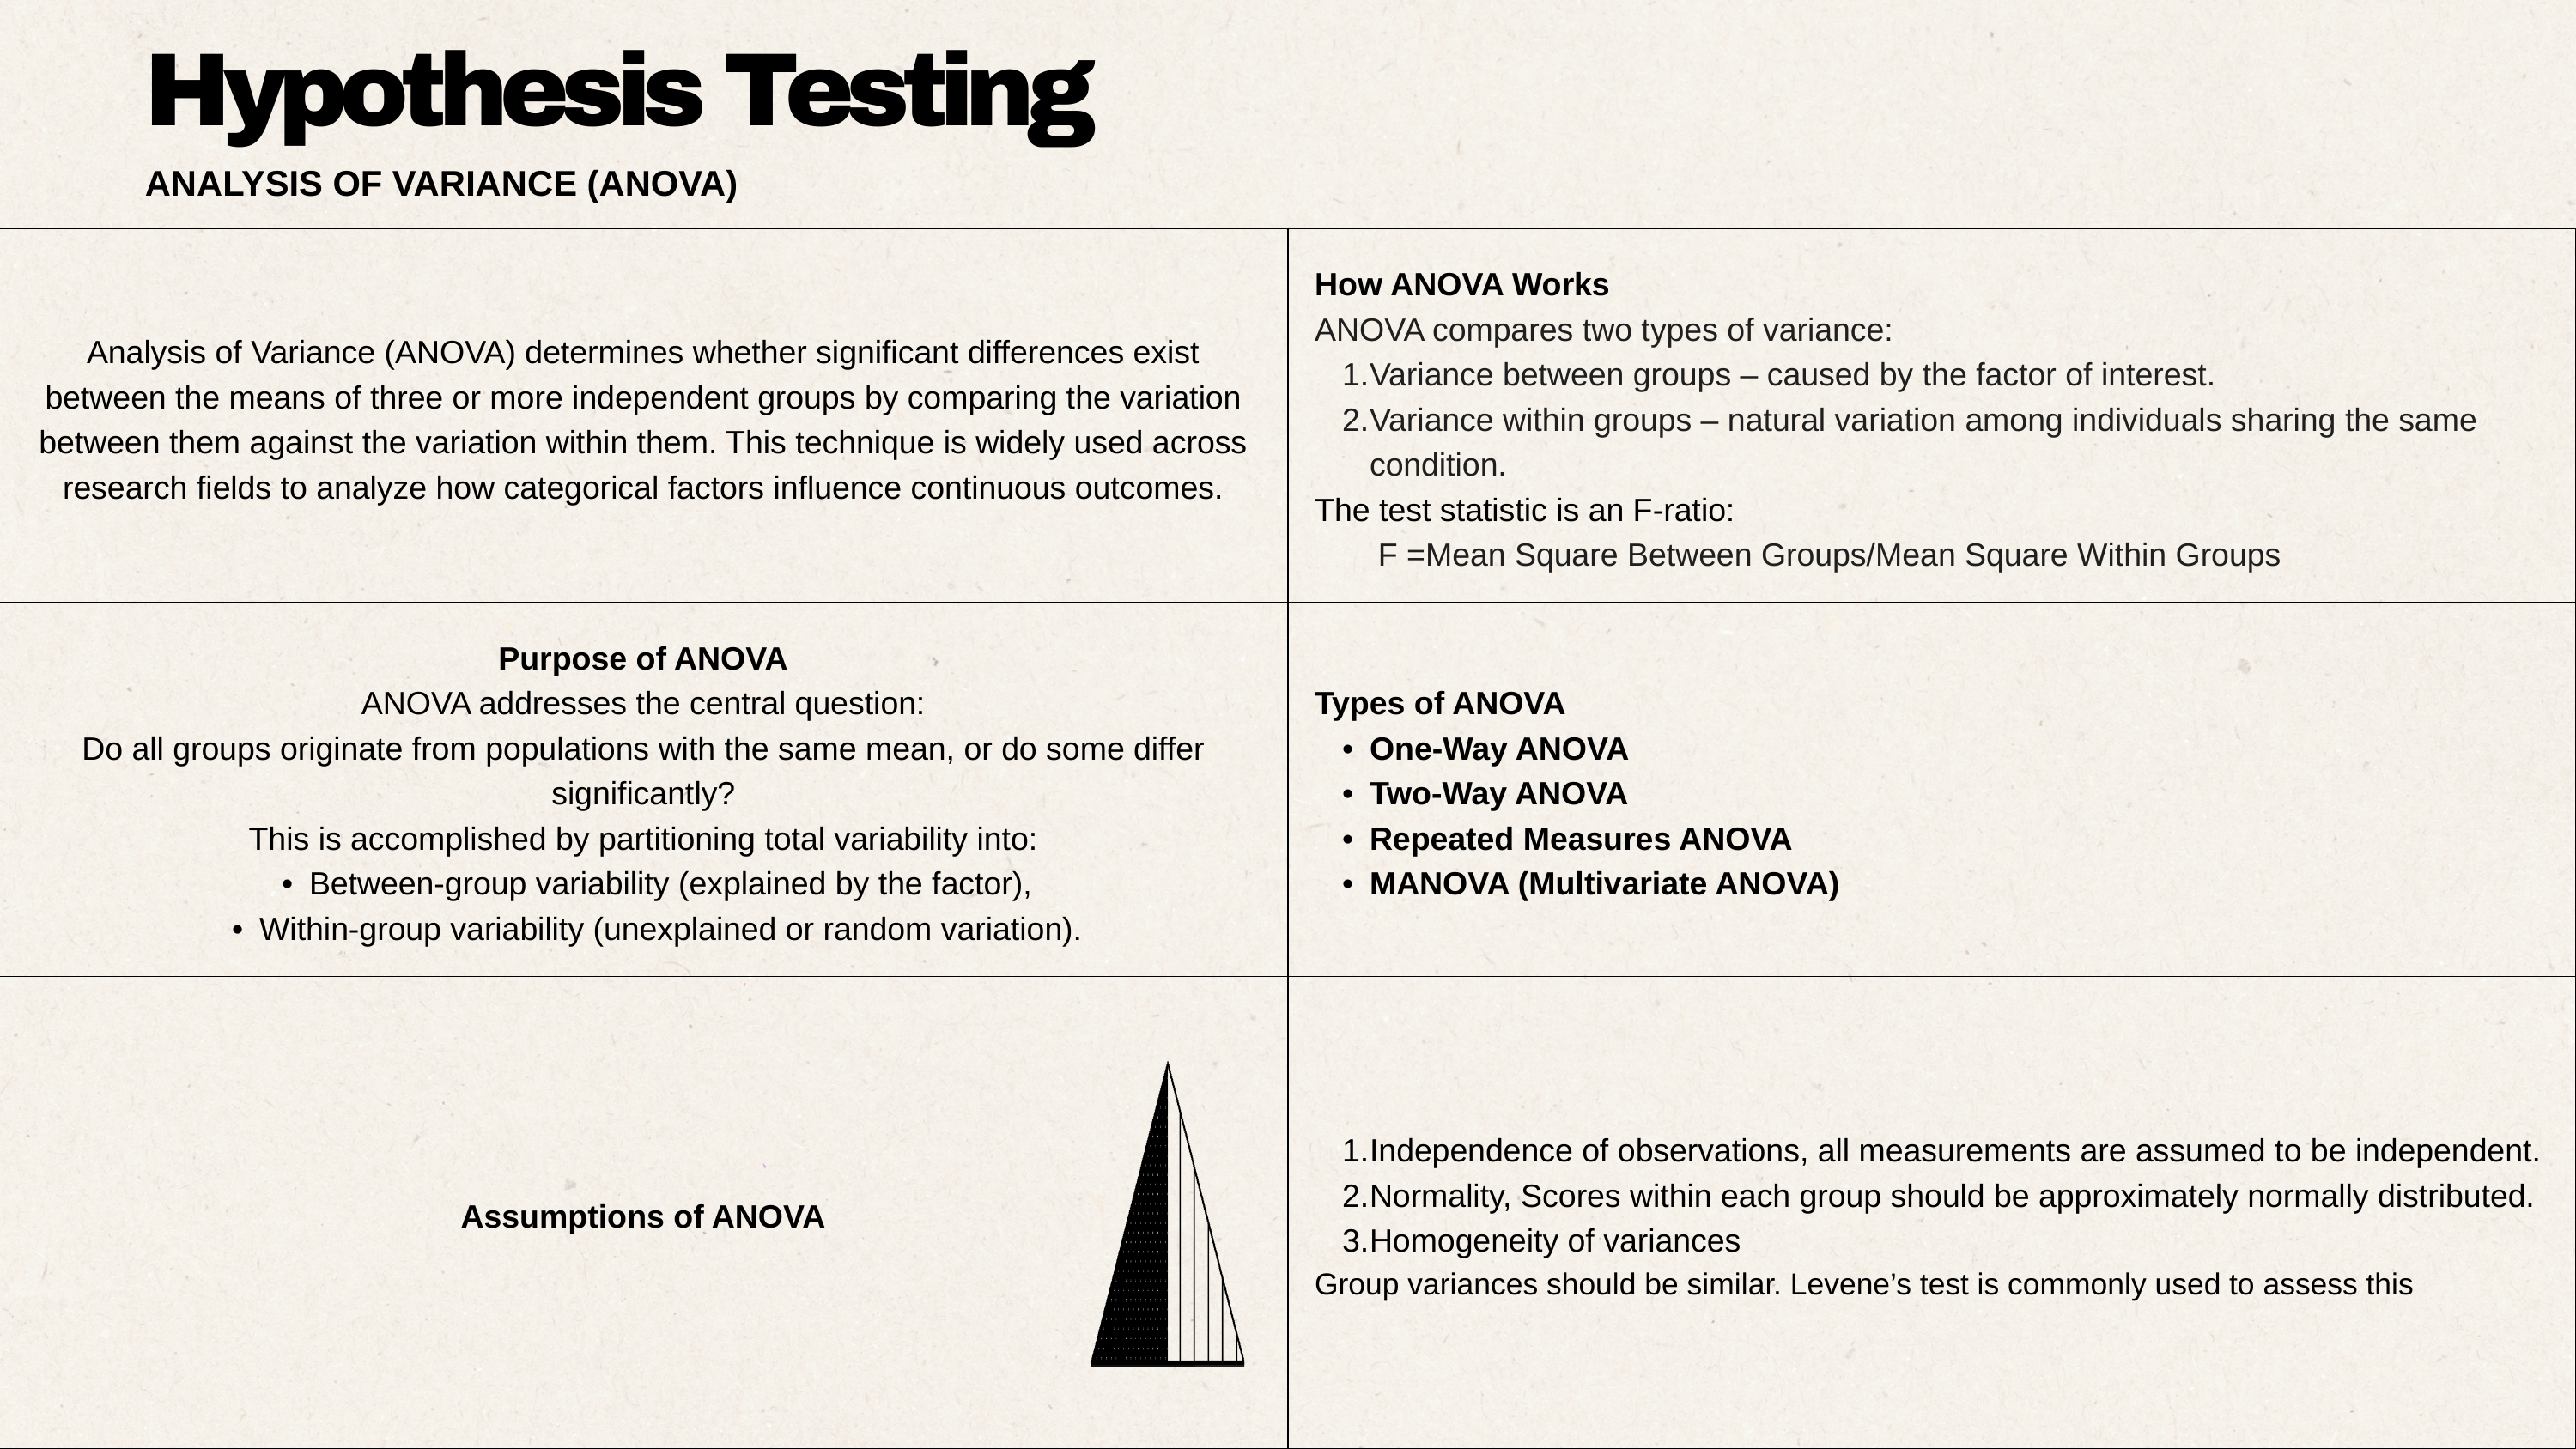

Hypothesis Testing
ANALYSIS OF VARIANCE (ANOVA)
| Analysis of Variance (ANOVA) determines whether significant differences exist between the means of three or more independent groups by comparing the variation between them against the variation within them. This technique is widely used across research fields to analyze how categorical factors influence continuous outcomes. | How ANOVA Works ANOVA compares two types of variance: Variance between groups – caused by the factor of interest. Variance within groups – natural variation among individuals sharing the same condition. The test statistic is an F-ratio:       F =Mean Square Between Groups/Mean Square Within Groups |
| --- | --- |
| Purpose of ANOVA ANOVA addresses the central question: Do all groups originate from populations with the same mean, or do some differ significantly? This is accomplished by partitioning total variability into: Between-group variability (explained by the factor), Within-group variability (unexplained or random variation). | Types of ANOVA One-Way ANOVA Two-Way ANOVA Repeated Measures ANOVA MANOVA (Multivariate ANOVA) |
| Assumptions of ANOVA | Independence of observations, all measurements are assumed to be independent. Normality, Scores within each group should be approximately normally distributed. Homogeneity of variances Group variances should be similar. Levene’s test is commonly used to assess this |